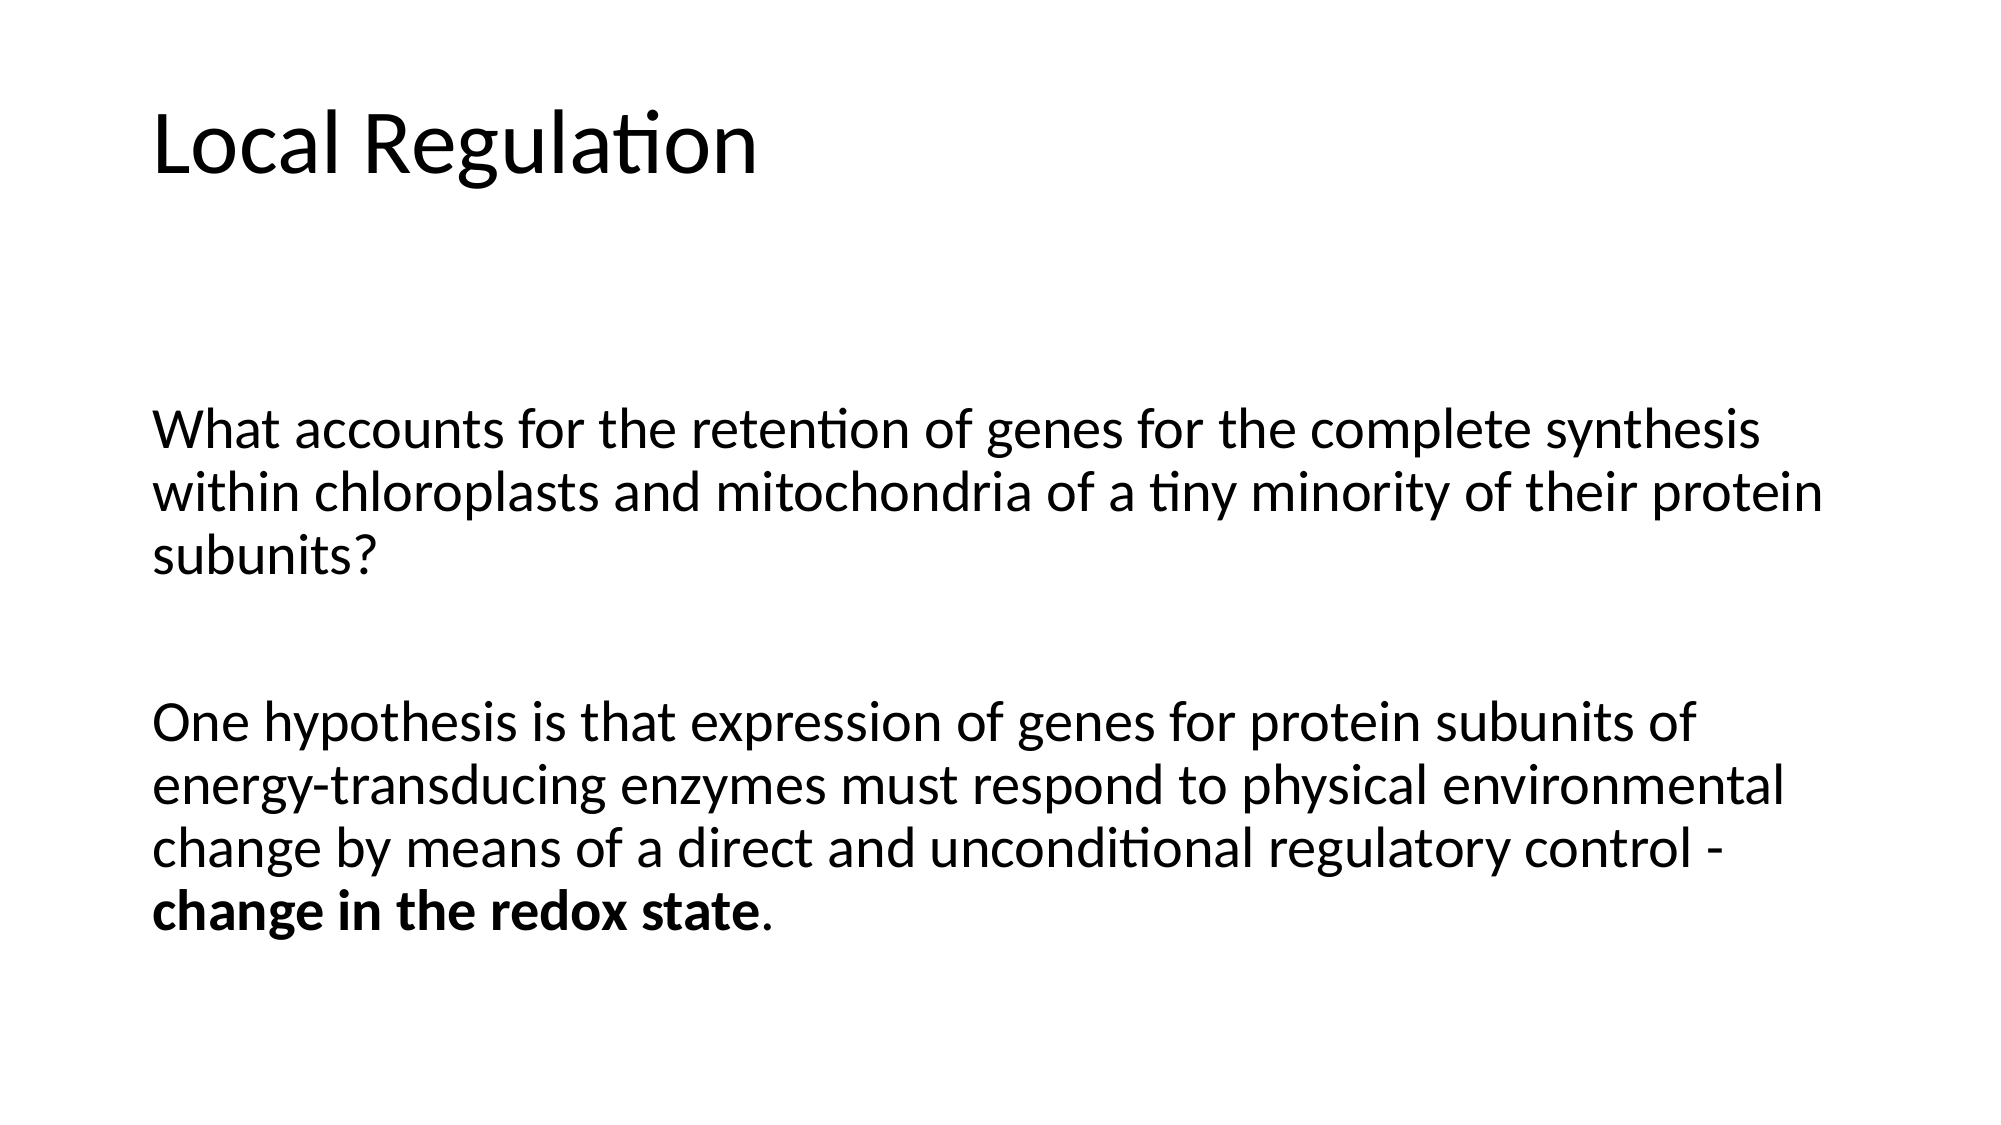

# Local Regulation

What accounts for the retention of genes for the complete synthesis within chloroplasts and mitochondria of a tiny minority of their protein subunits?

One hypothesis is that expression of genes for protein subunits of energy-transducing enzymes must respond to physical environmental change by means of a direct and unconditional regulatory control - change in the redox state.